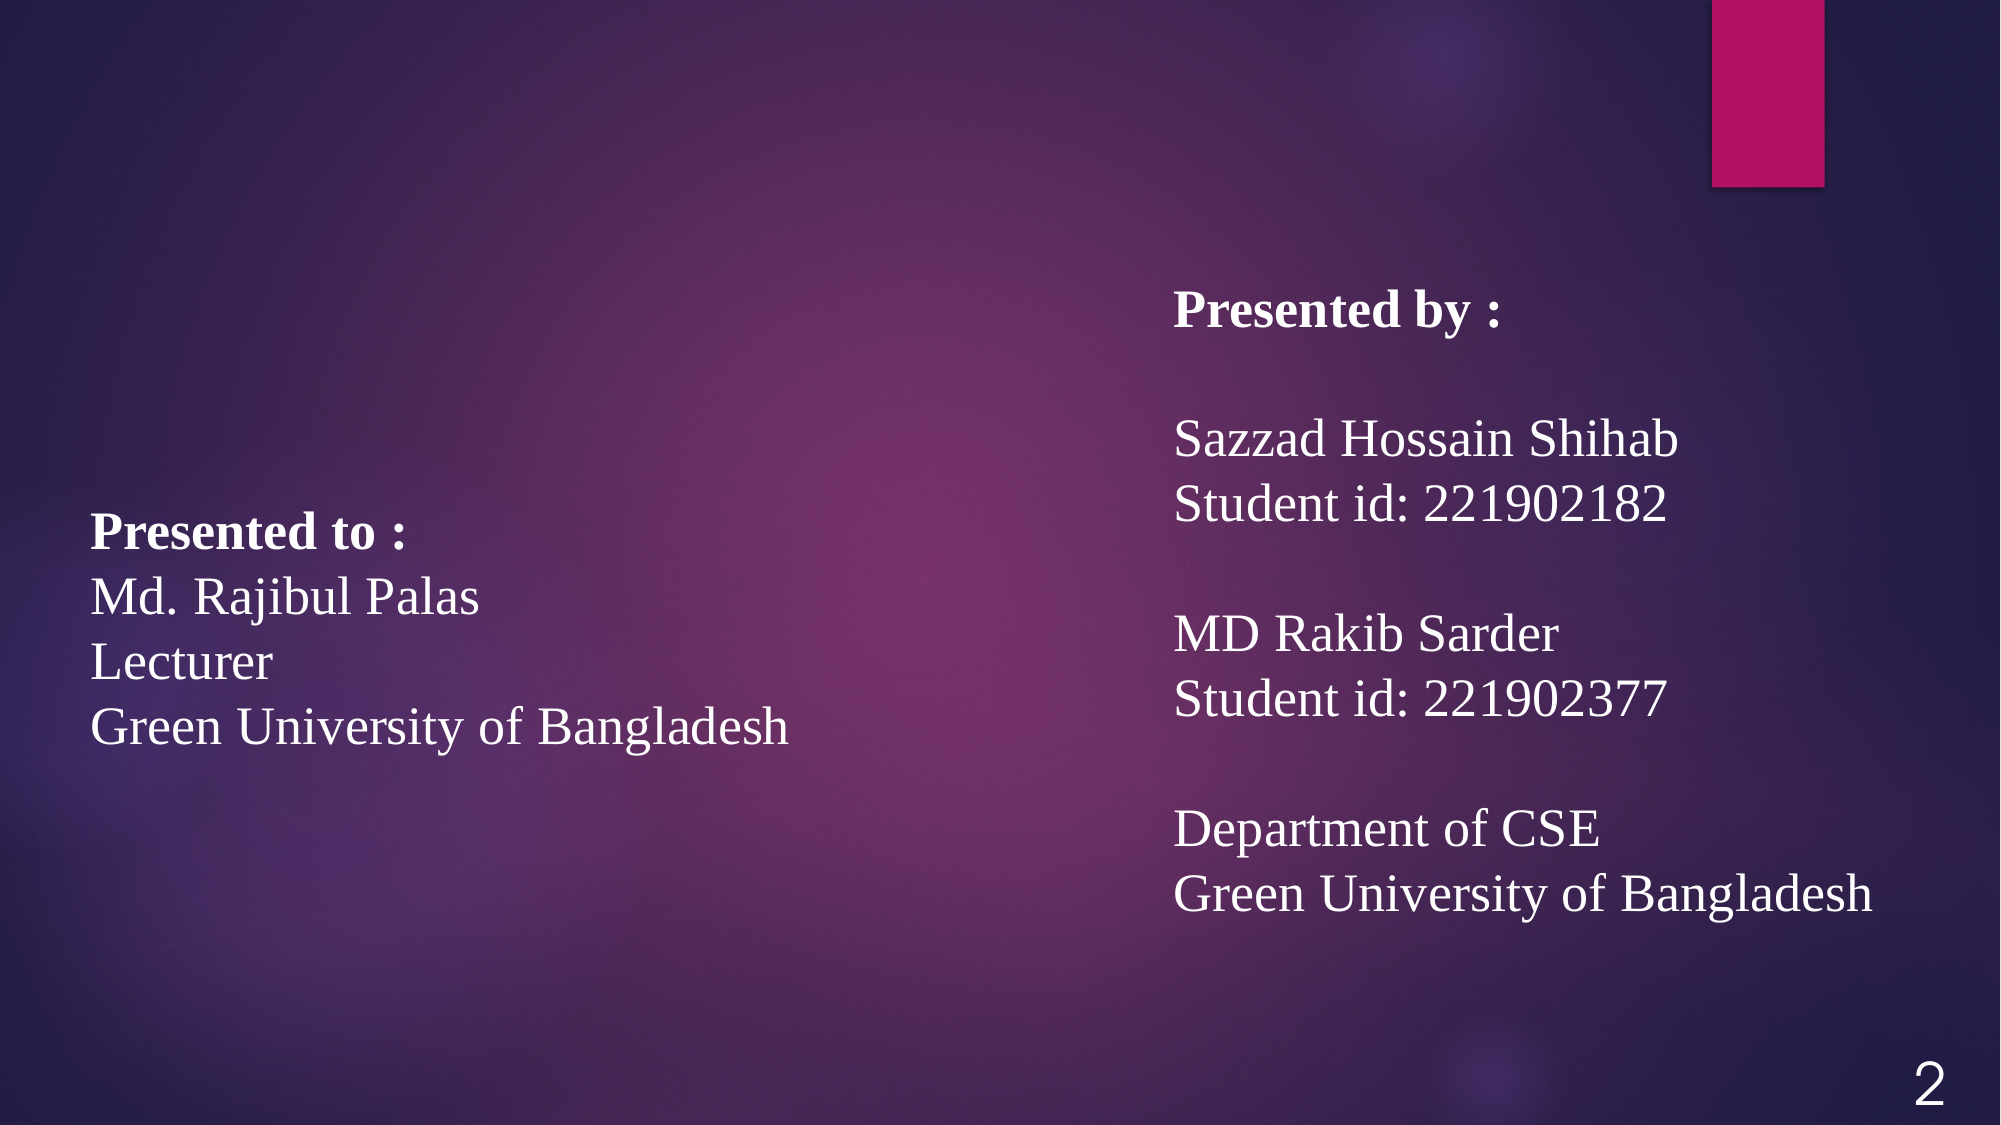

Presented by :

Sazzad Hossain Shihab
Student id: 221902182

MD Rakib Sarder
Student id: 221902377

Department of CSE
Green University of Bangladesh
Presented to :
Md. Rajibul Palas
Lecturer
Green University of Bangladesh
2